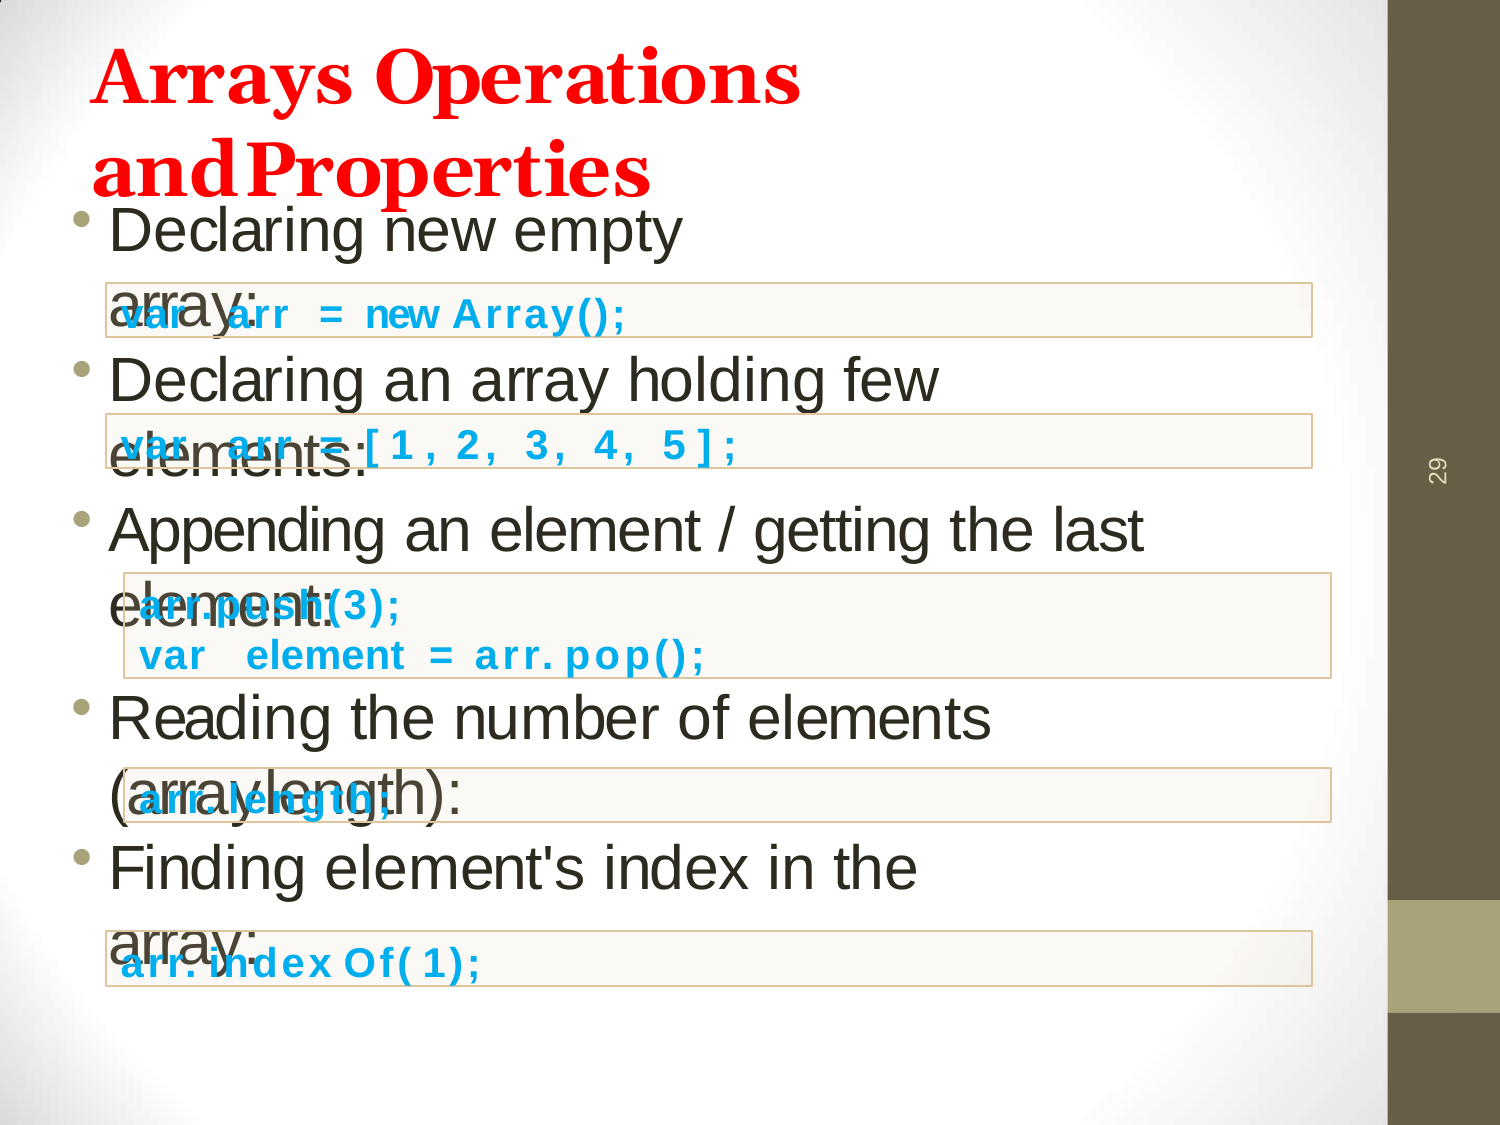

# Arrays Operations andProperties
Declaring new empty array:
var	arr	=	new Array();
Declaring an array holding few elements:
var	arr	=	[ 1 ,	2,	3,	4,	5 ] ;
29
Appending an element / getting the last element:
arr.push(3);
var	element	=	arr. pop();
Reading the number of elements (arraylength):
arr. length;
Finding element's index in the array:
arr. index Of( 1);